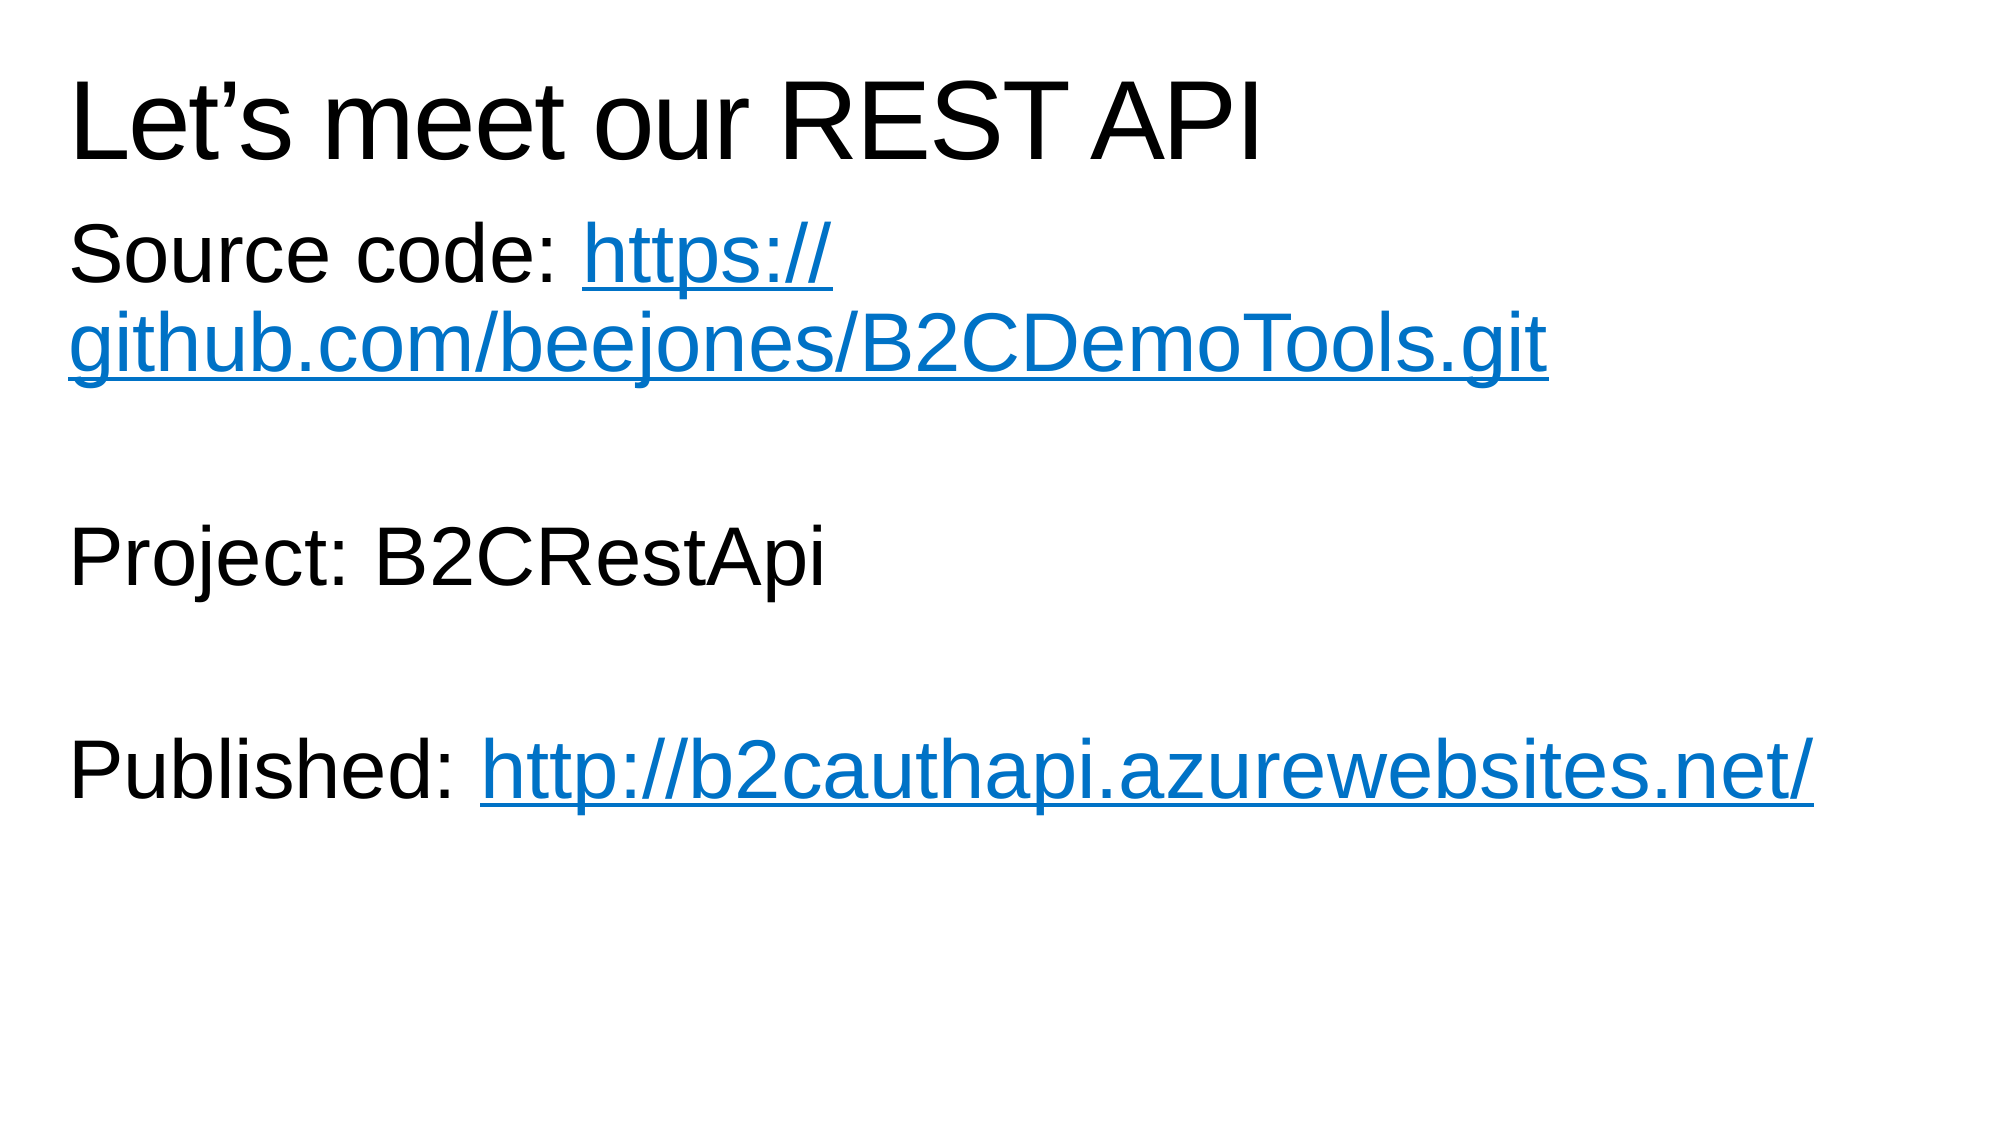

# Let’s meet our REST API
Source code: https://github.com/beejones/B2CDemoTools.git

Project: B2CRestApi

Published: http://b2cauthapi.azurewebsites.net/

	This will ensure that even small text shows up in Lync